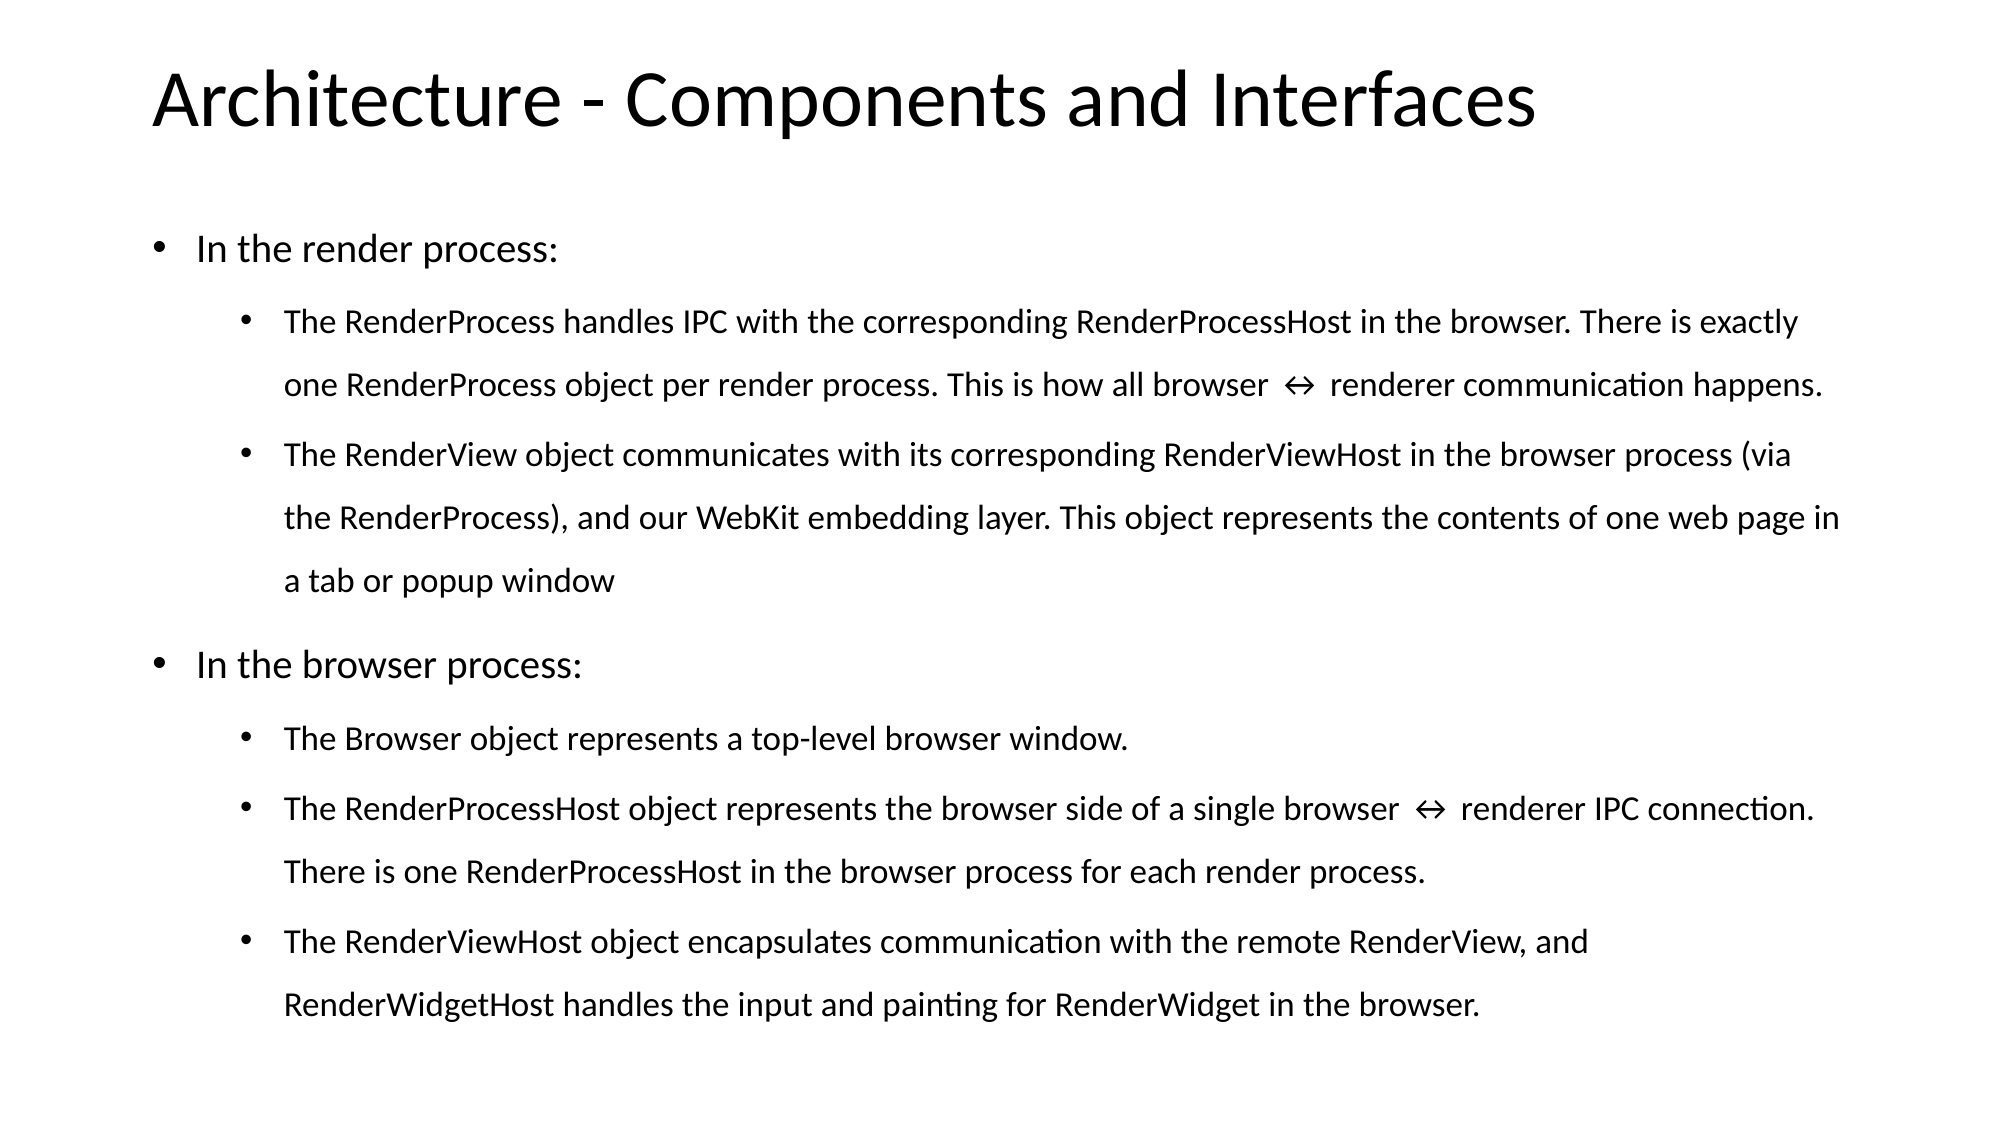

# Architecture - Components and Interfaces
In the render process:
The RenderProcess handles IPC with the corresponding RenderProcessHost in the browser. There is exactly one RenderProcess object per render process. This is how all browser ↔ renderer communication happens.
The RenderView object communicates with its corresponding RenderViewHost in the browser process (via the RenderProcess), and our WebKit embedding layer. This object represents the contents of one web page in a tab or popup window
In the browser process:
The Browser object represents a top-level browser window.
The RenderProcessHost object represents the browser side of a single browser ↔ renderer IPC connection. There is one RenderProcessHost in the browser process for each render process.
The RenderViewHost object encapsulates communication with the remote RenderView, and RenderWidgetHost handles the input and painting for RenderWidget in the browser.